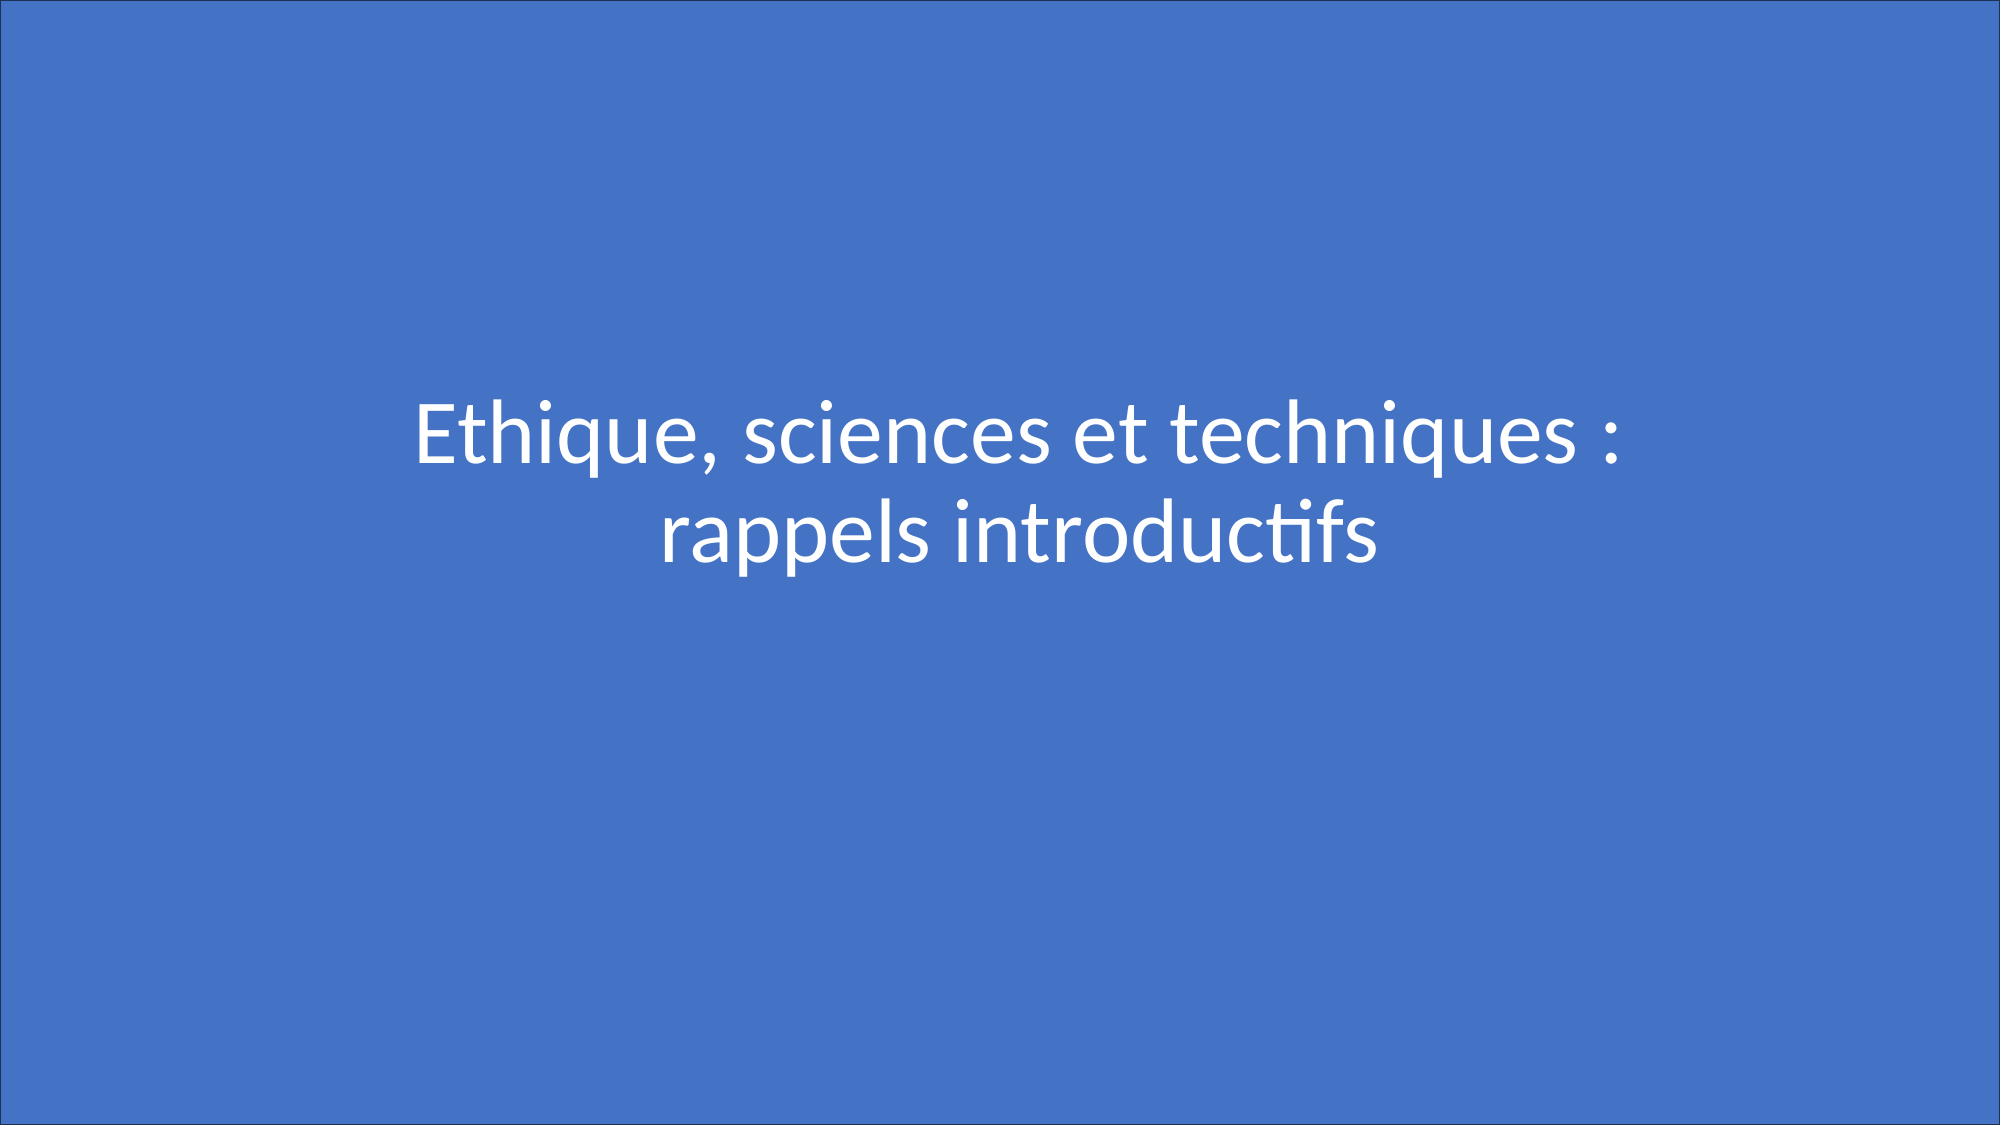

# Ethique, sciences et techniques : rappels introductifs